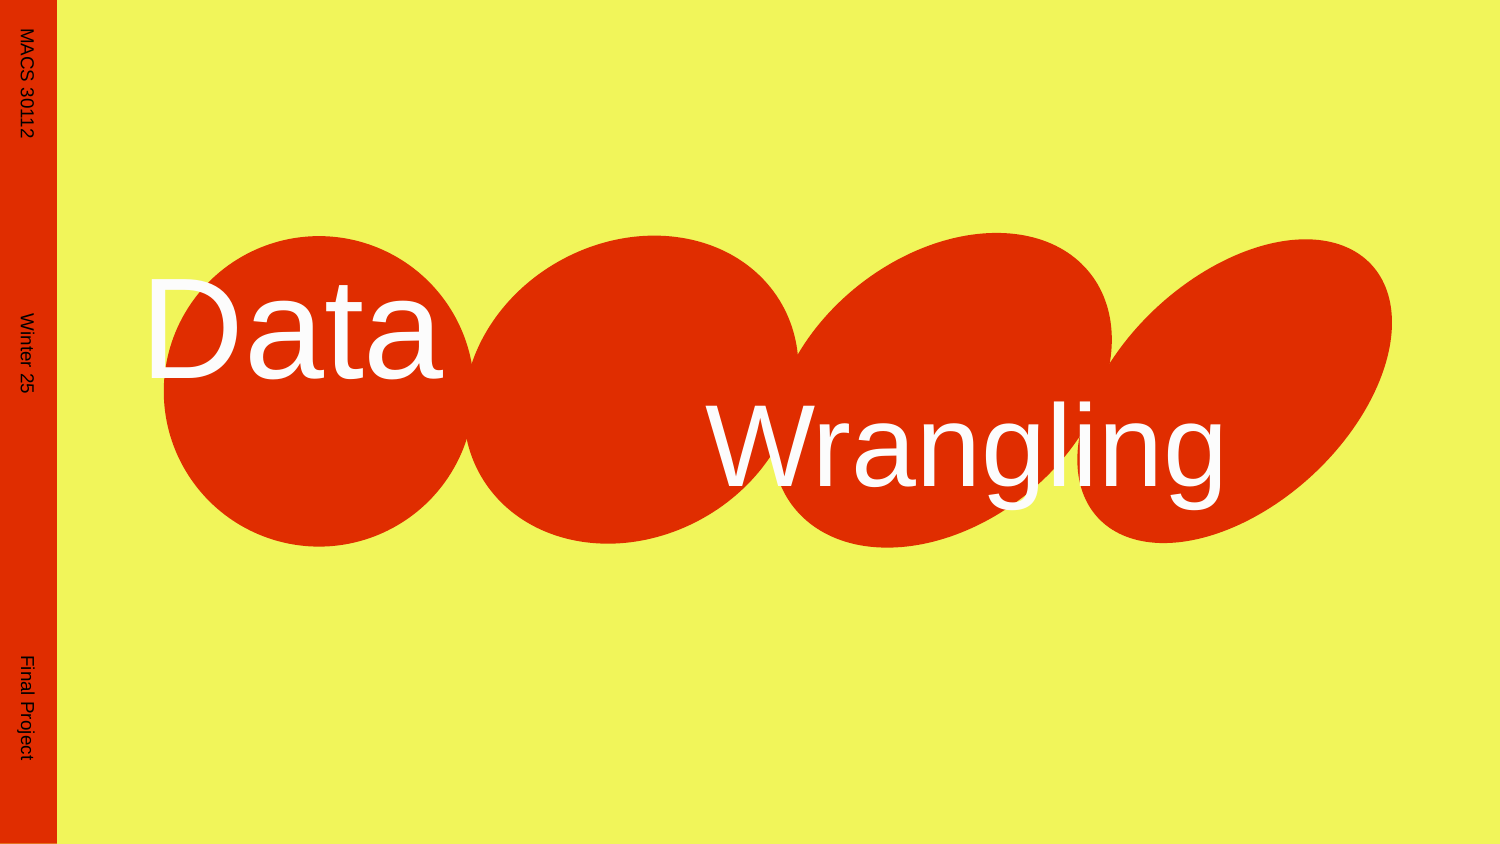

MACS 30112
# Data
Wrangling
Winter 25
Final Project